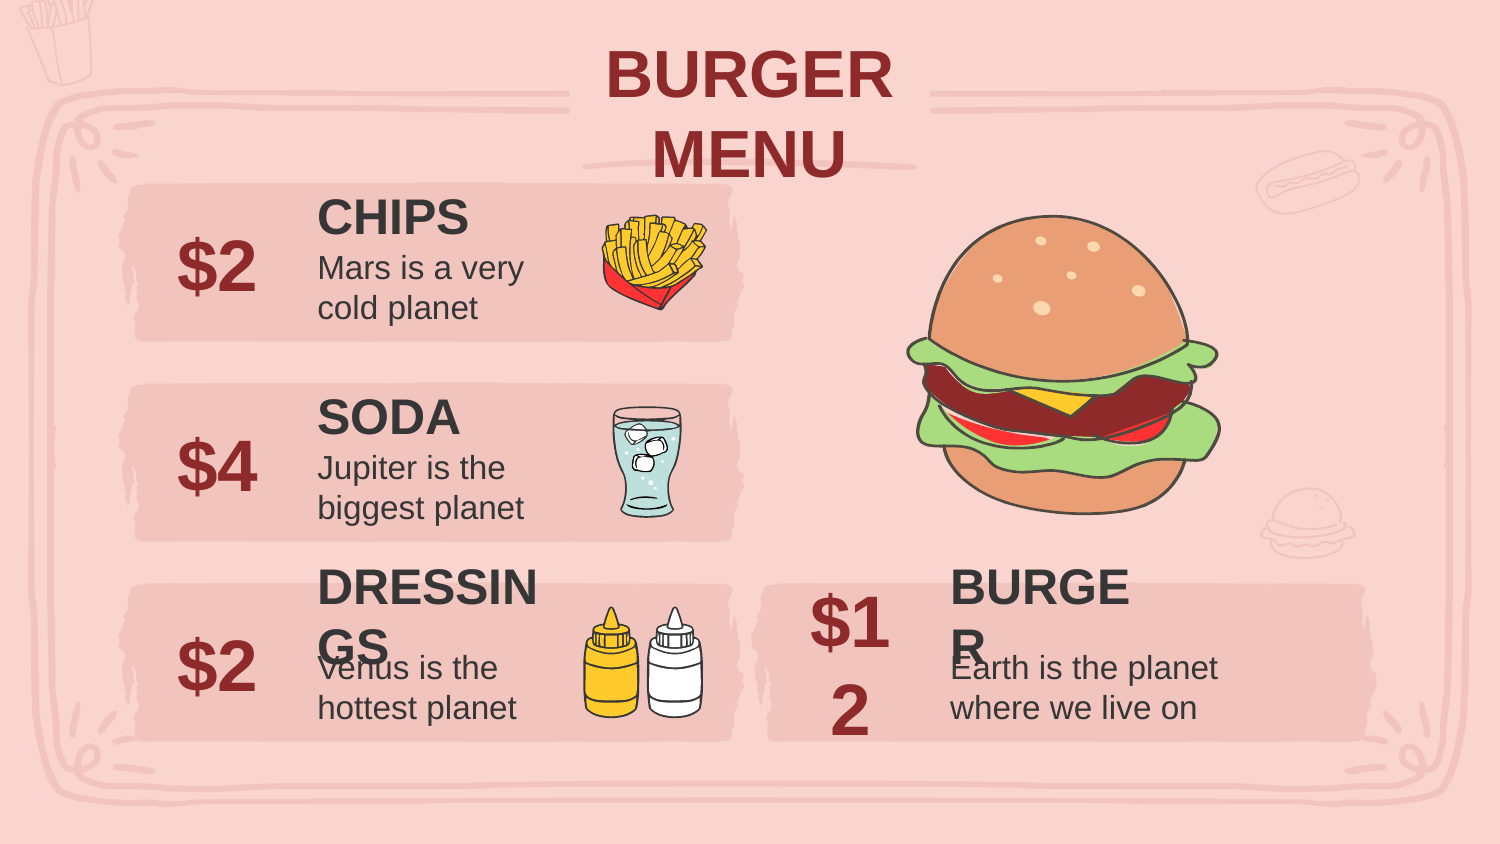

# BURGER MENU

CHIPS

$2
Mars is a very cold planet

SODA

$4
Jupiter is the biggest planet

DRESSINGS
BURGER

$2
$12
Venus is the hottest planet
Earth is the planet where we live on